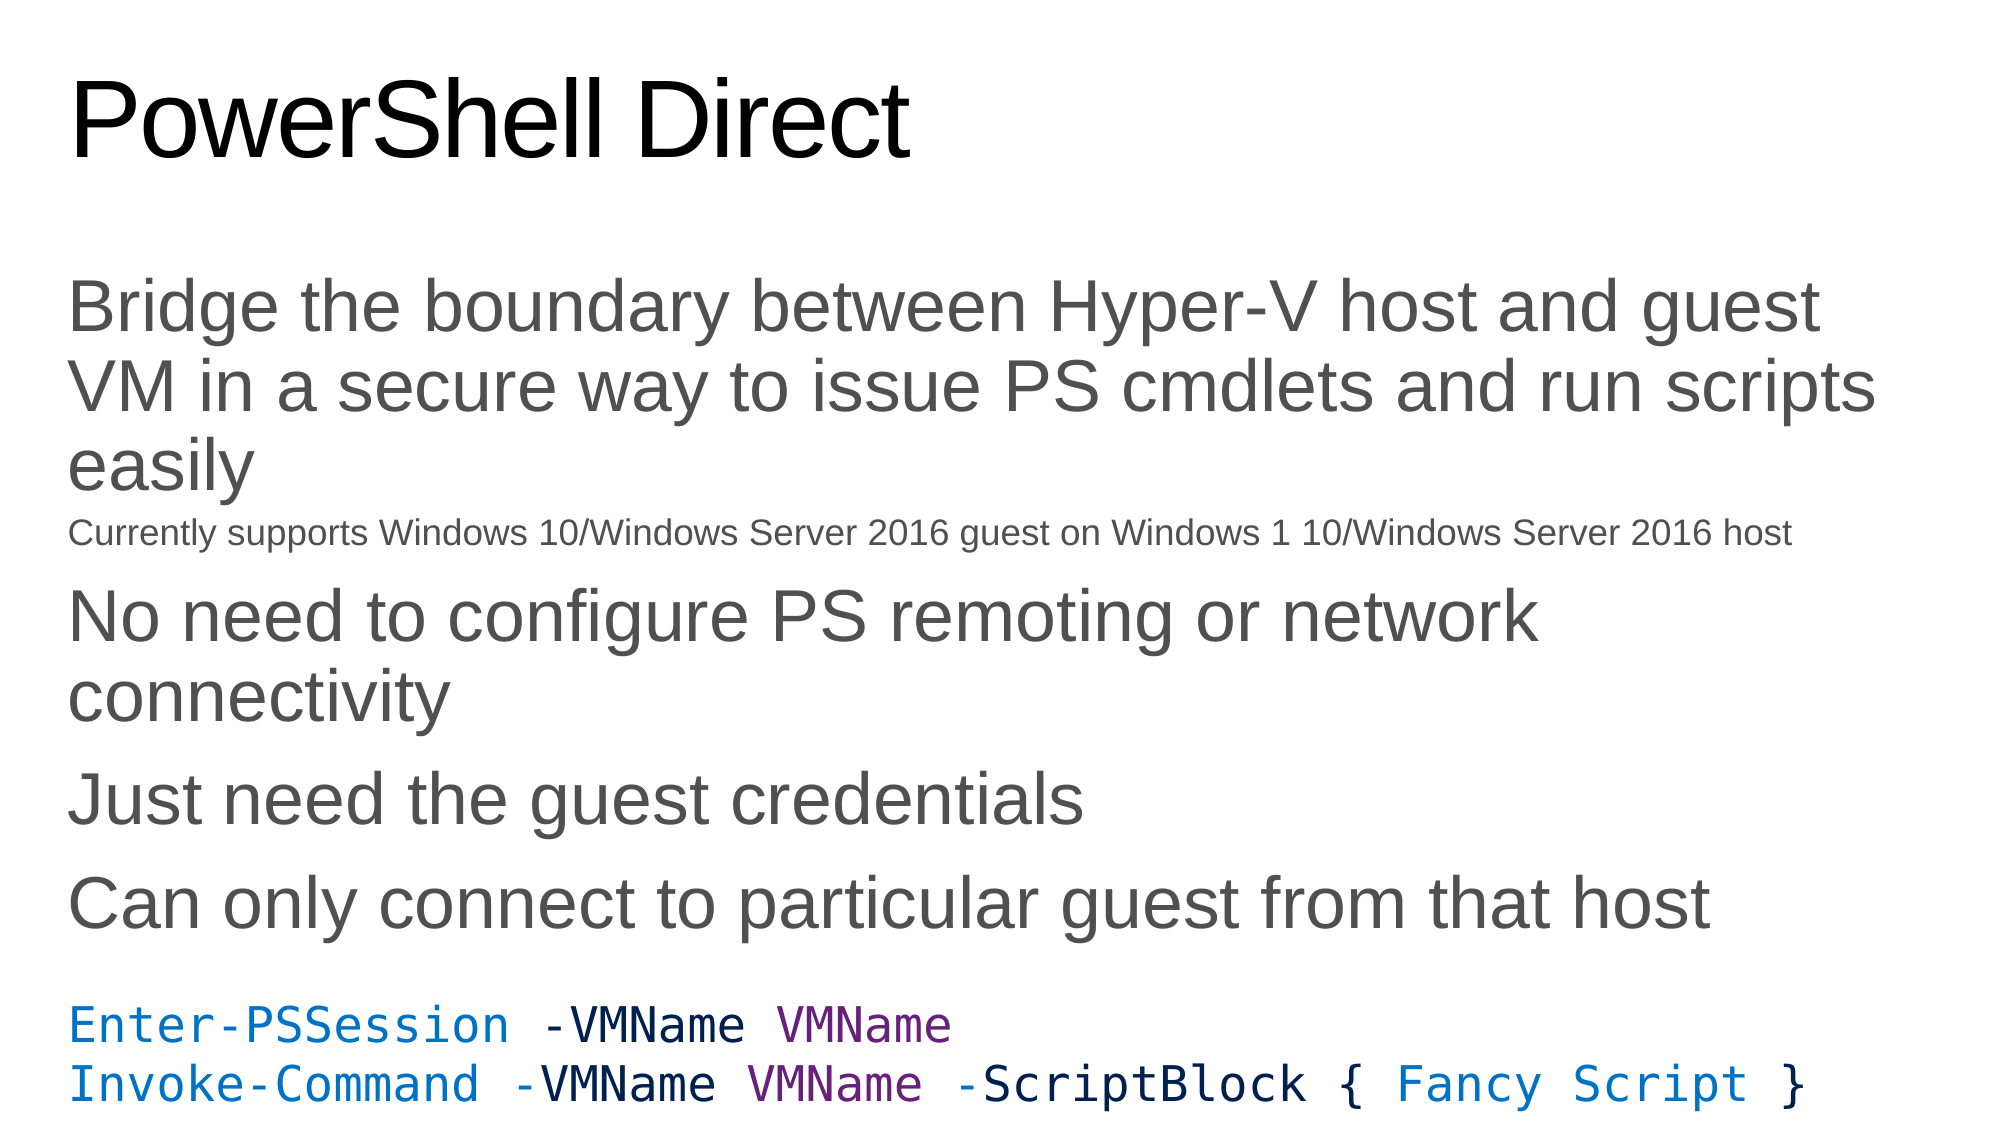

# PowerShell Direct
Bridge the boundary between Hyper-V host and guest VM in a secure way to issue PS cmdlets and run scripts easily
Currently supports Windows 10/Windows Server 2016 guest on Windows 1 10/Windows Server 2016 host
No need to configure PS remoting or network connectivity
Just need the guest credentials
Can only connect to particular guest from that host

Enter-PSSession -VMName VMName
Invoke-Command -VMName VMName -ScriptBlock { Fancy Script }